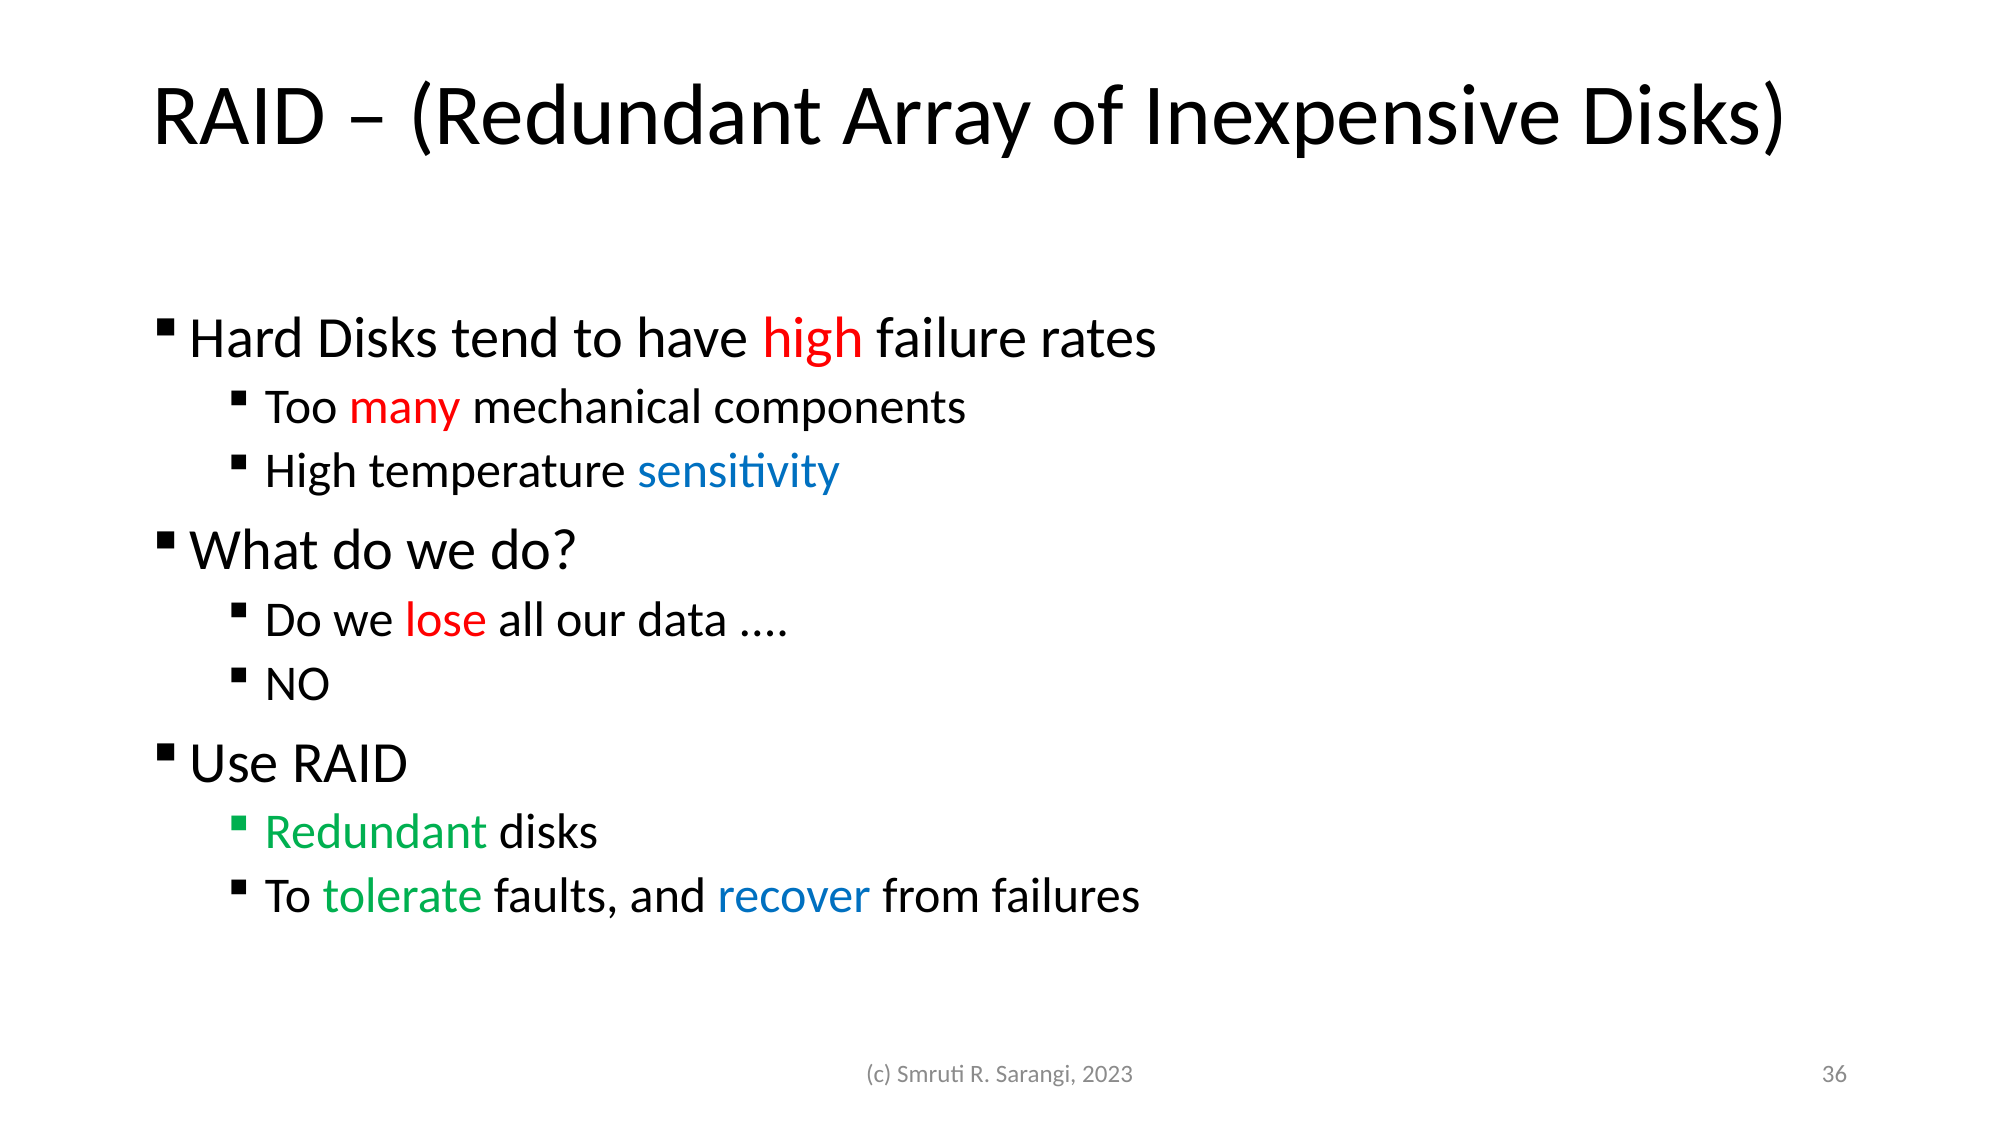

# RAID – (Redundant Array of Inexpensive Disks)
Hard Disks tend to have high failure rates
Too many mechanical components
High temperature sensitivity
What do we do?
Do we lose all our data ....
NO
Use RAID
Redundant disks
To tolerate faults, and recover from failures
(c) Smruti R. Sarangi, 2023
36